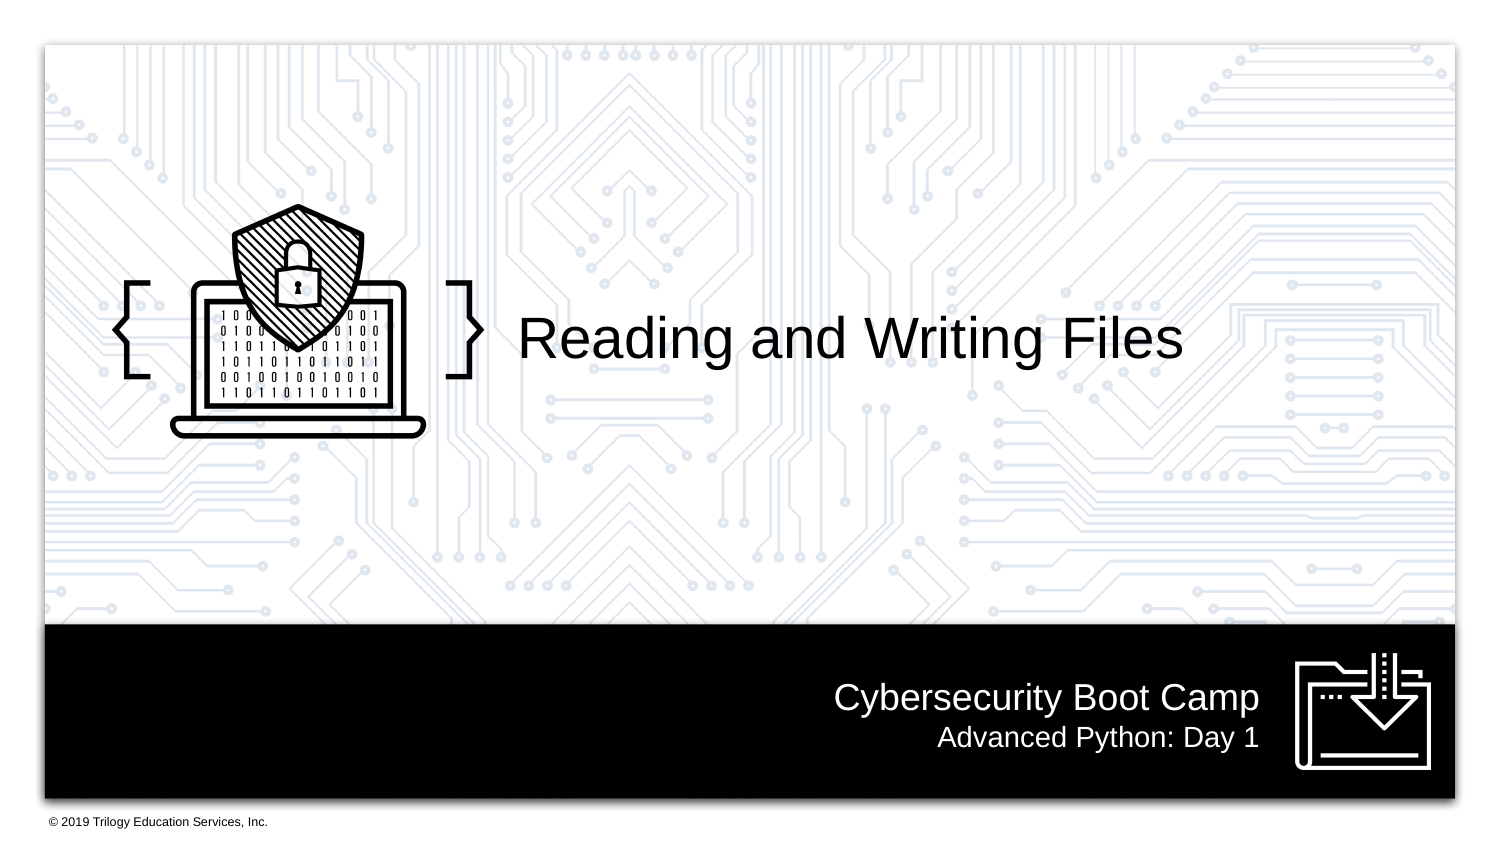

Reading and Writing Files
# Advanced Python: Day 1